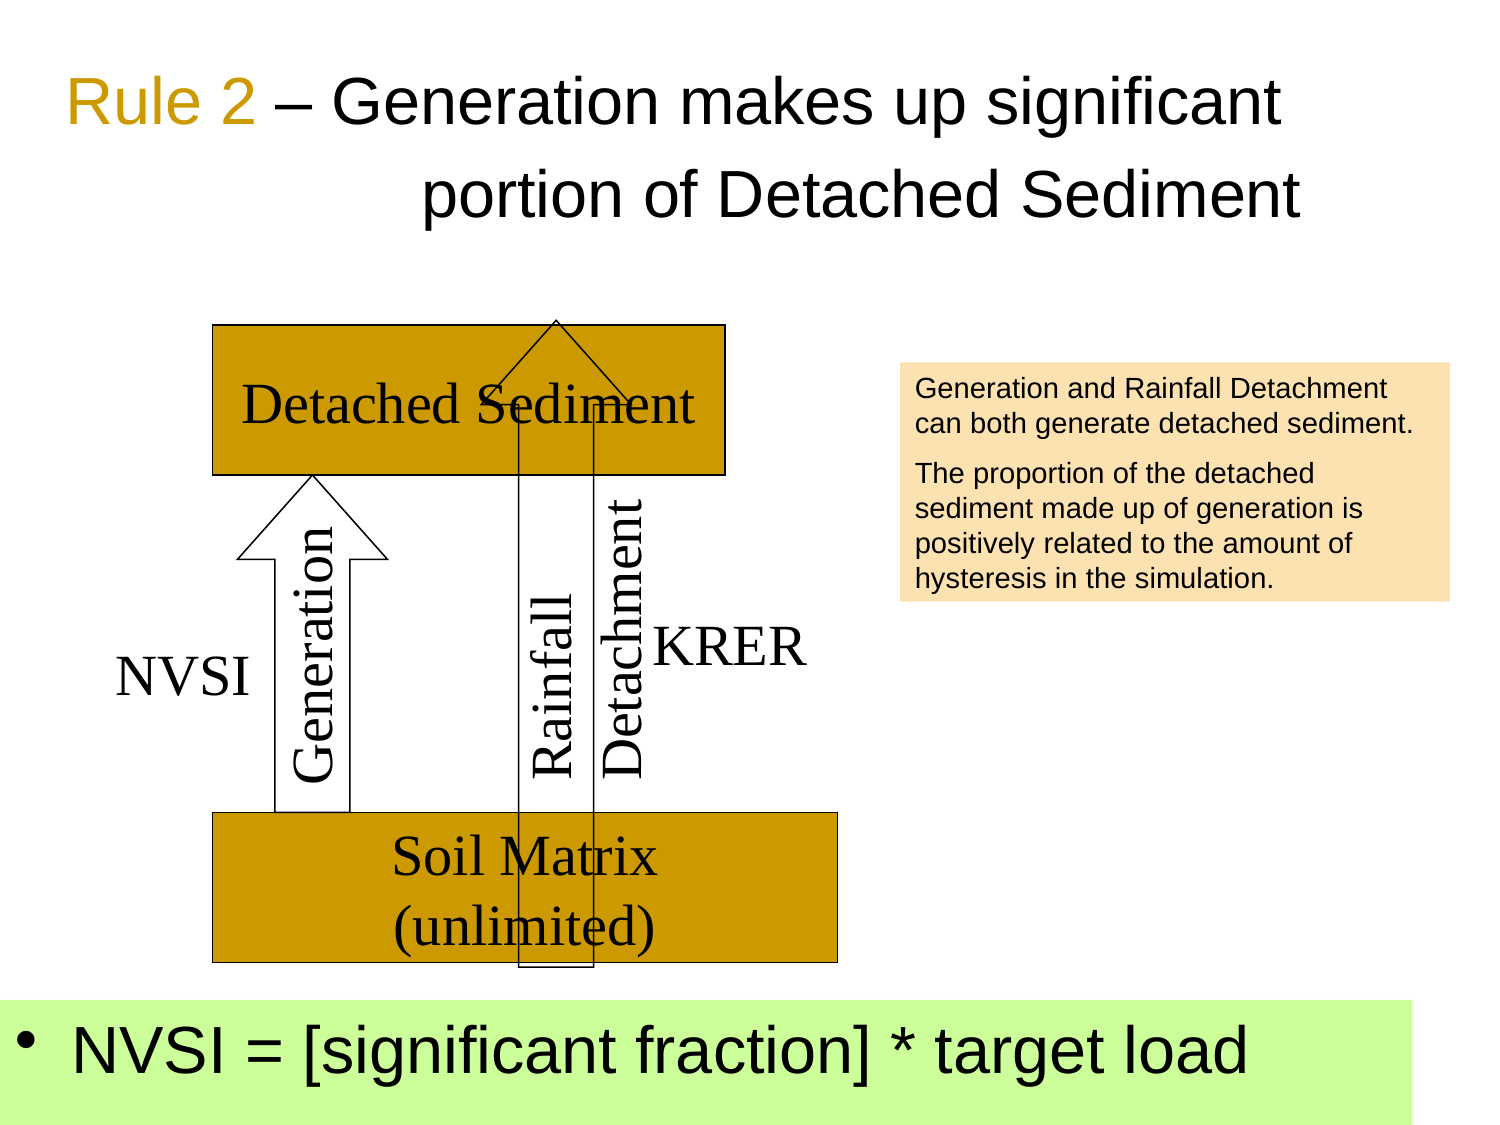

Rule 2 – Generation makes up significant
			portion of Detached Sediment
Detached Sediment
Generation and Rainfall Detachment can both generate detached sediment.
The proportion of the detached sediment made up of generation is positively related to the amount of hysteresis in the simulation.

Rainfall
Detachment

Generation
KRER
NVSI
Soil Matrix
(unlimited)
NVSI = [significant fraction] * target load
106